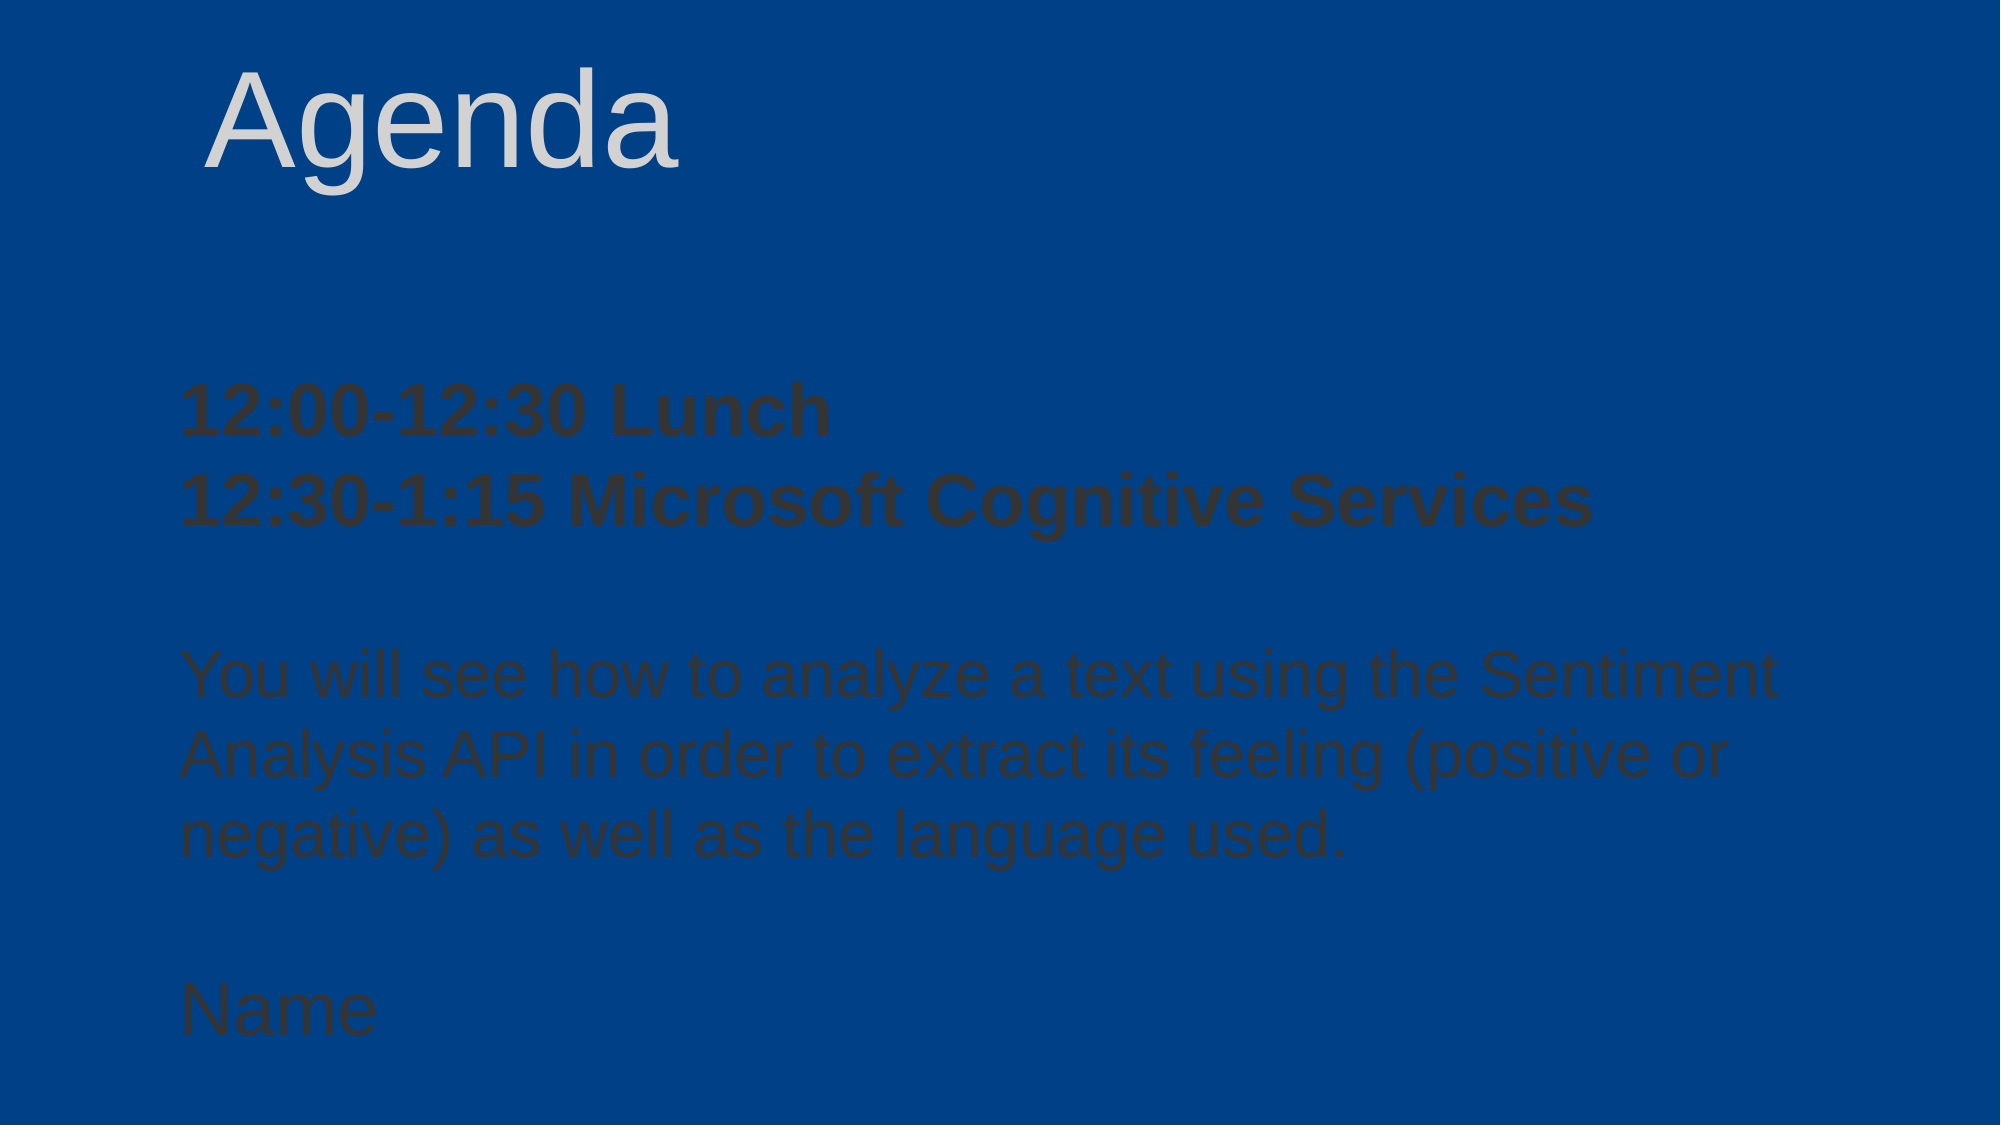

Agenda
12:00-12:30 Lunch
12:30-1:15 Microsoft Cognitive Services
You will see how to analyze a text using the Sentiment Analysis API in order to extract its feeling (positive or negative) as well as the language used.
Name